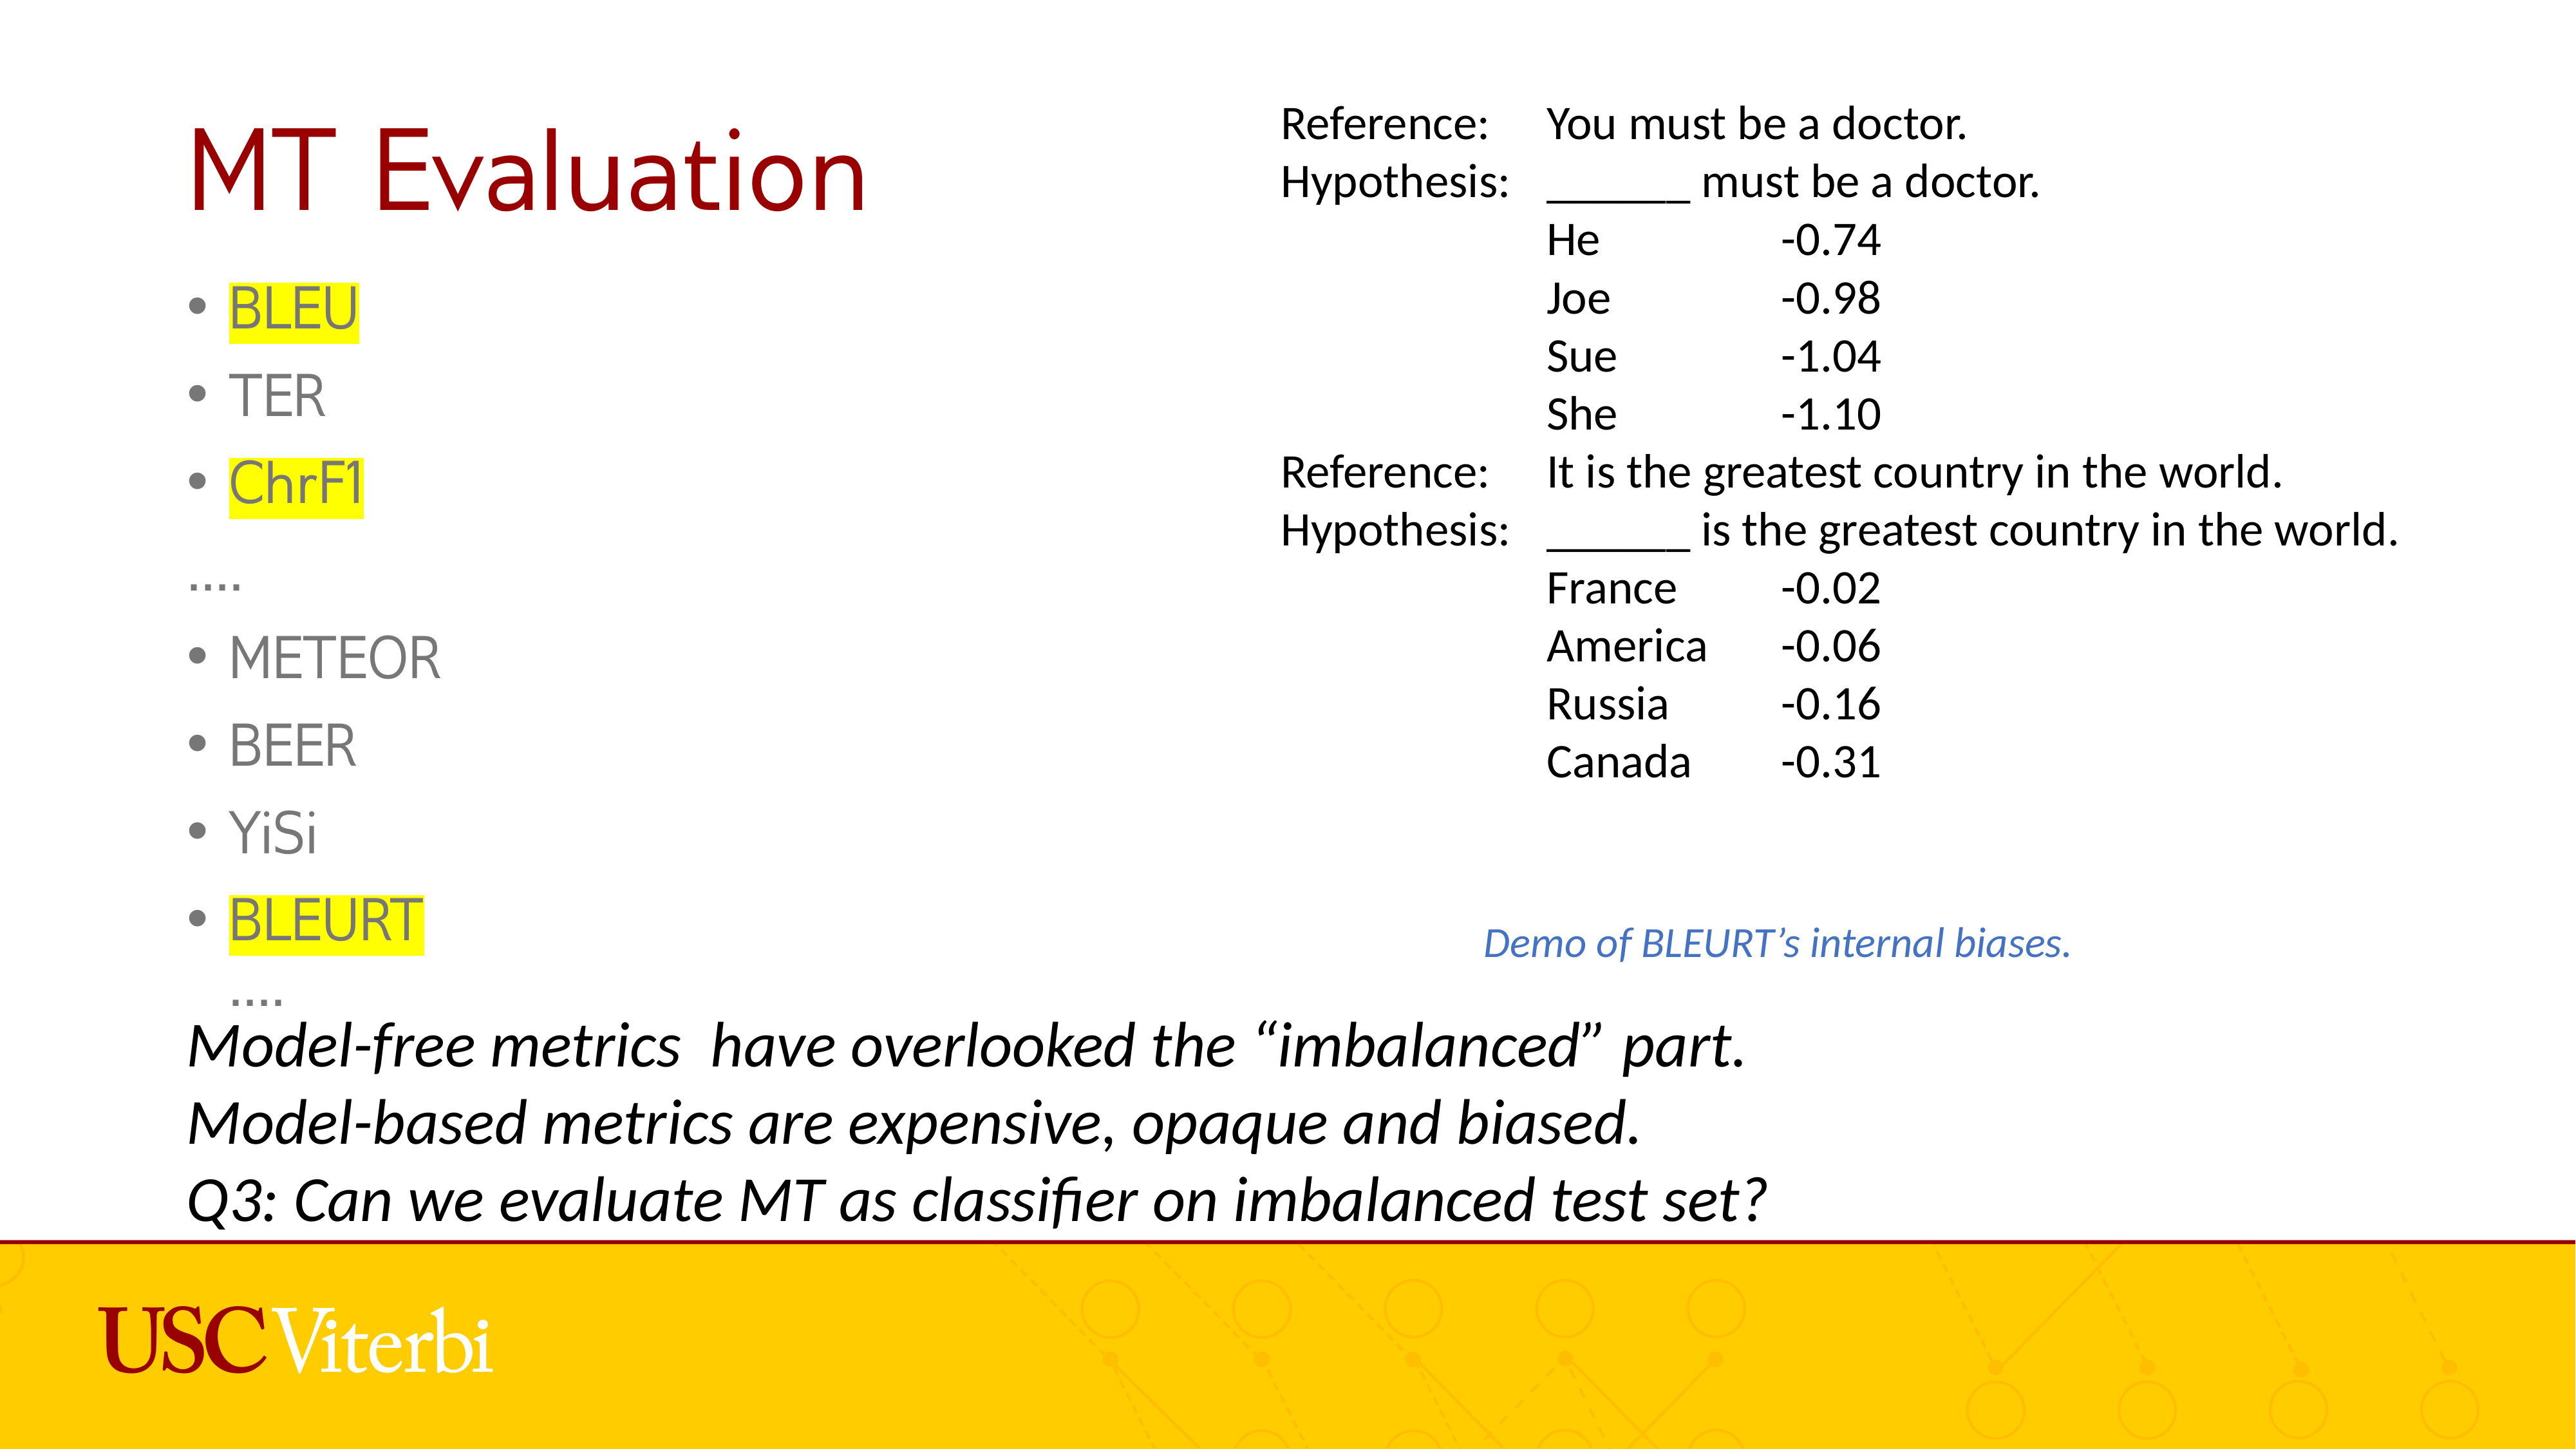

# MT Evaluation
| Reference: | You must be a doctor. |  |
| --- | --- | --- |
| Hypothesis: | \_\_\_\_\_\_ must be a doctor. |  |
|  | He | -0.74 |
|  | Joe | -0.98 |
|  | Sue | -1.04 |
|  | She | -1.10 |
| Reference: | It is the greatest country in the world. |  |
| Hypothesis: | \_\_\_\_\_\_ is the greatest country in the world. |  |
|  | France | -0.02 |
|  | America | -0.06 |
|  | Russia | -0.16 |
|  | Canada | -0.31 |
BLEU
TER
ChrF1
….
METEOR
BEER
YiSi
BLEURT
….

Demo of BLEURT’s internal biases.
Model-free metrics  have overlooked the “imbalanced” part.
Model-based metrics are expensive, opaque and biased.
Q3: Can we evaluate MT as classifier on imbalanced test set?